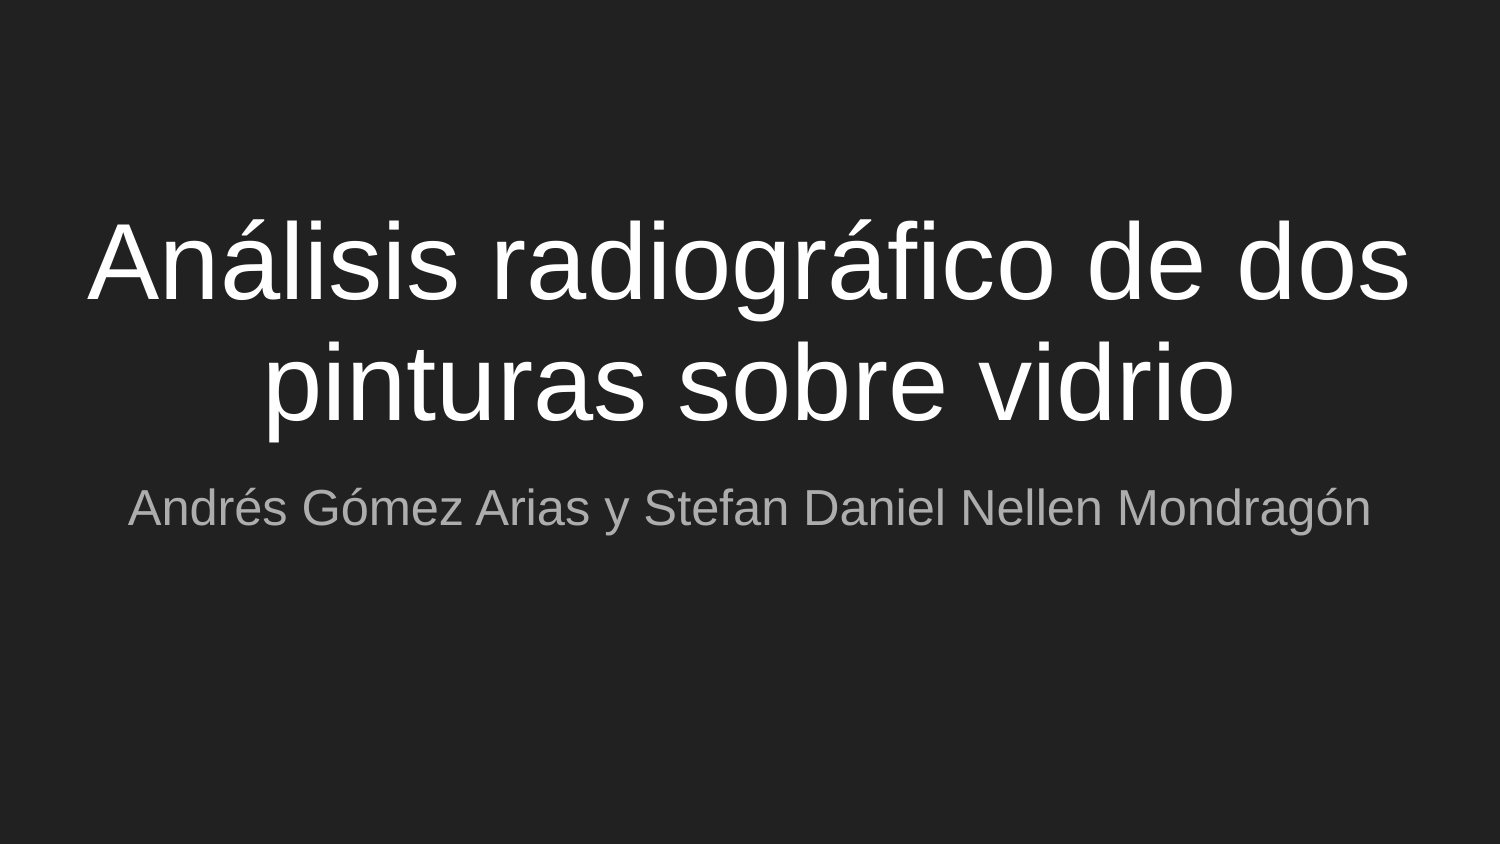

# Análisis radiográfico de dos pinturas sobre vidrio
Andrés Gómez Arias y Stefan Daniel Nellen Mondragón